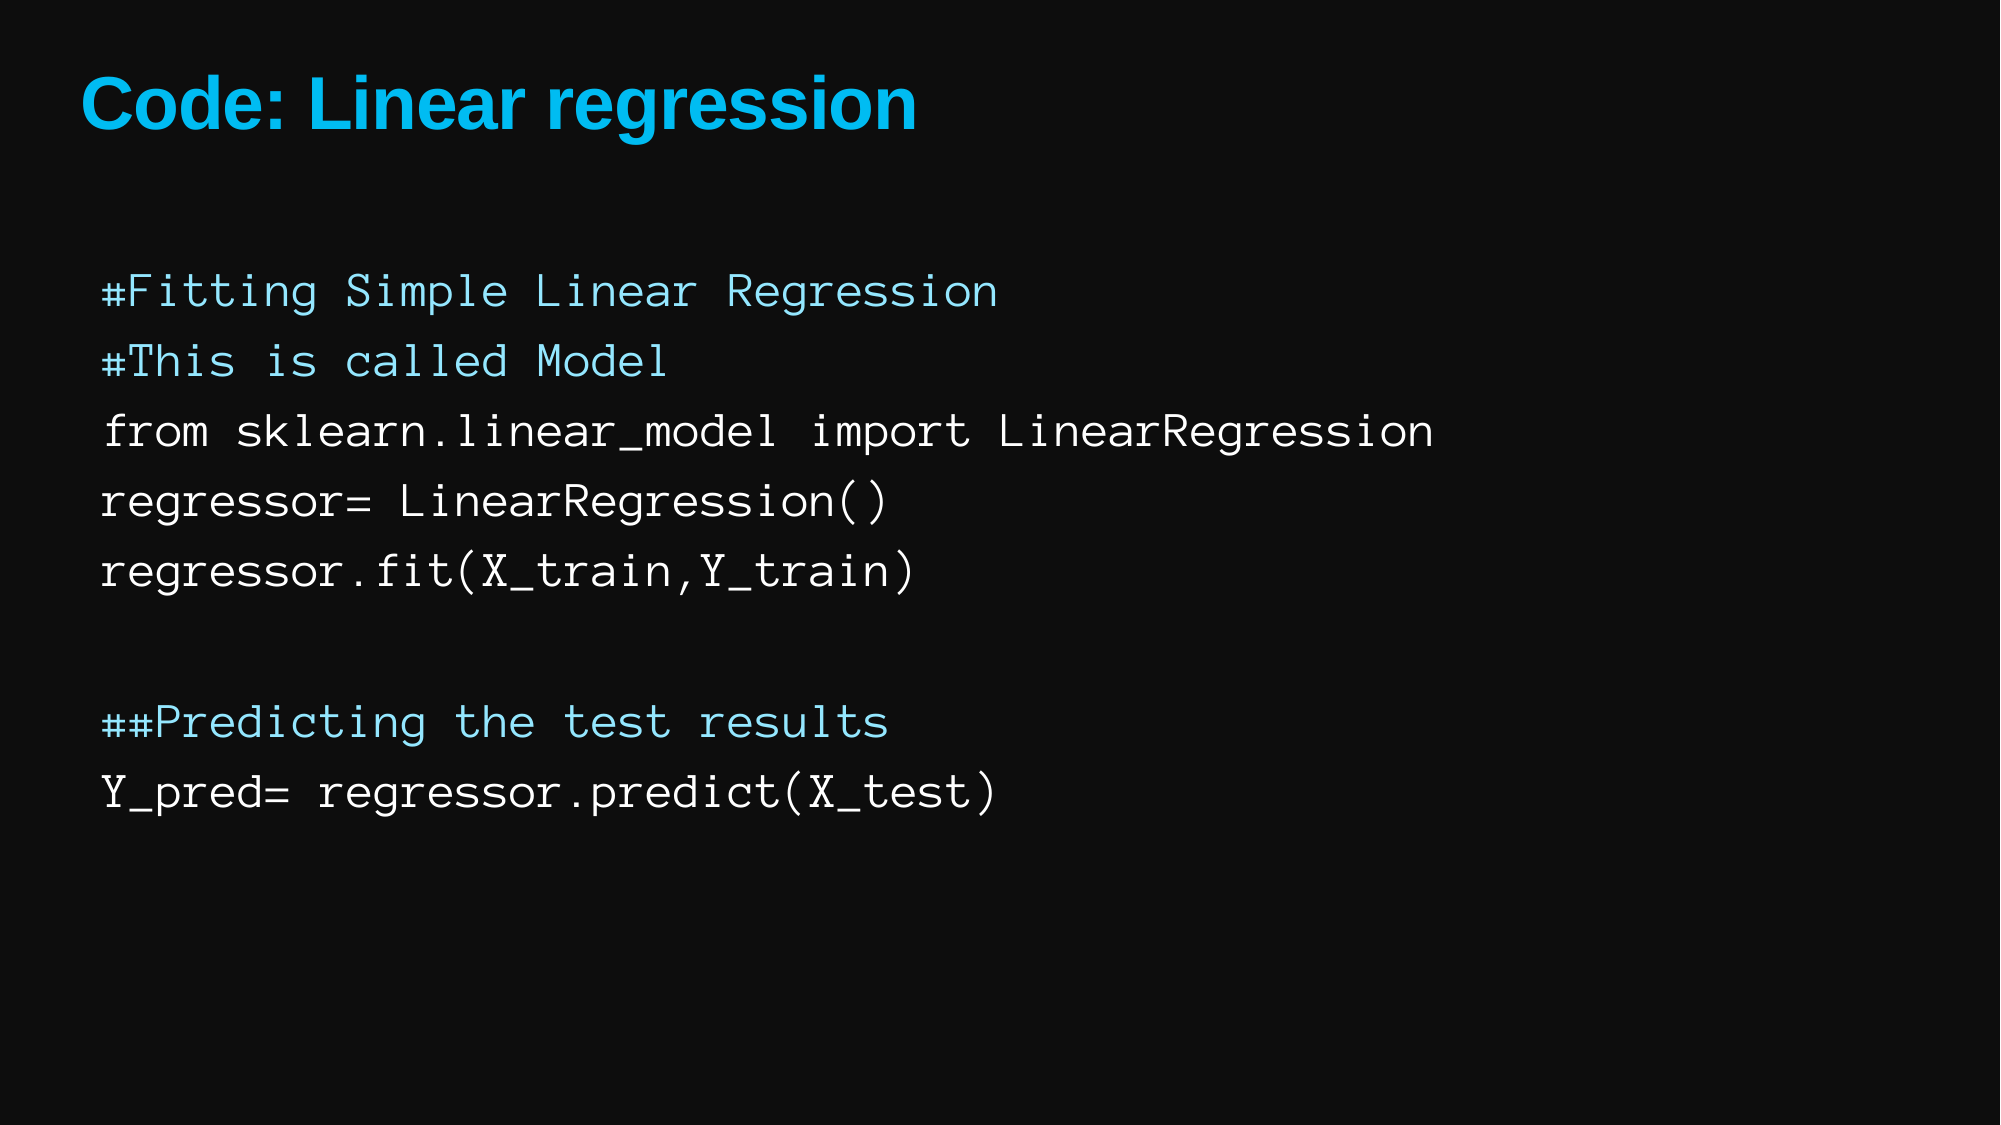

# Code: Linear regression

#Fitting Simple Linear Regression
#This is called Model
from sklearn.linear_model import LinearRegression
regressor= LinearRegression()
regressor.fit(X_train,Y_train)

##Predicting the test results
Y_pred= regressor.predict(X_test)